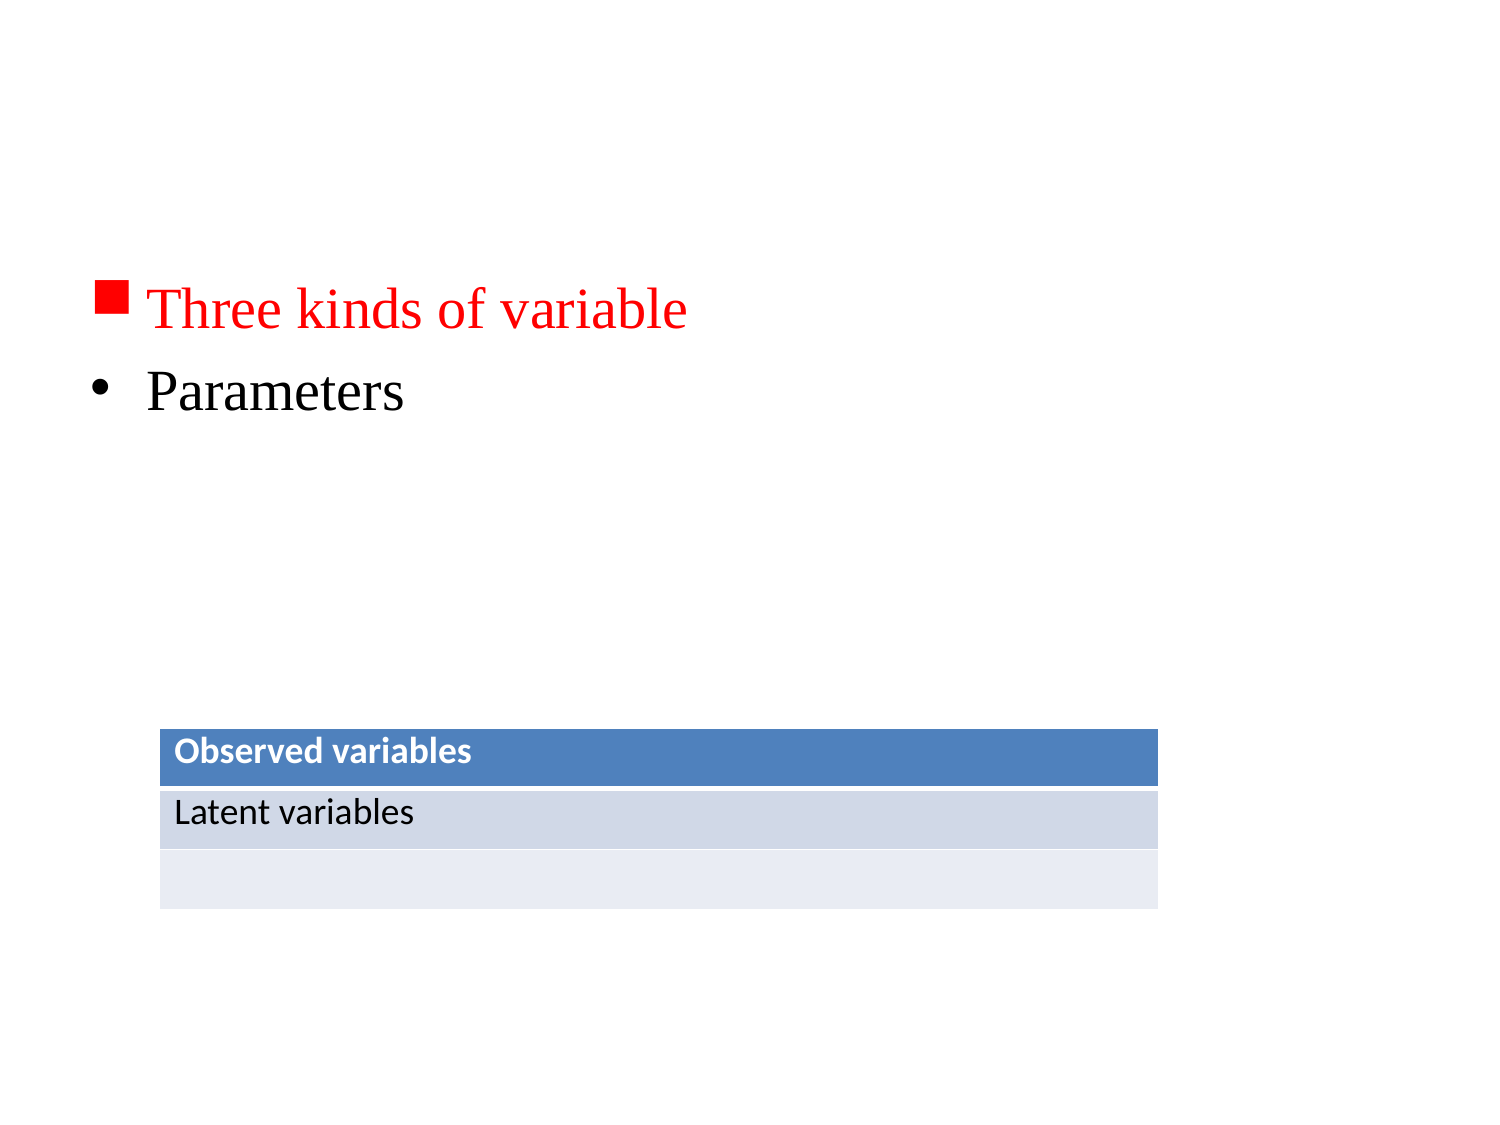

#
Three kinds of variable
Parameters
| Observed variables |
| --- |
| Latent variables |
|  |